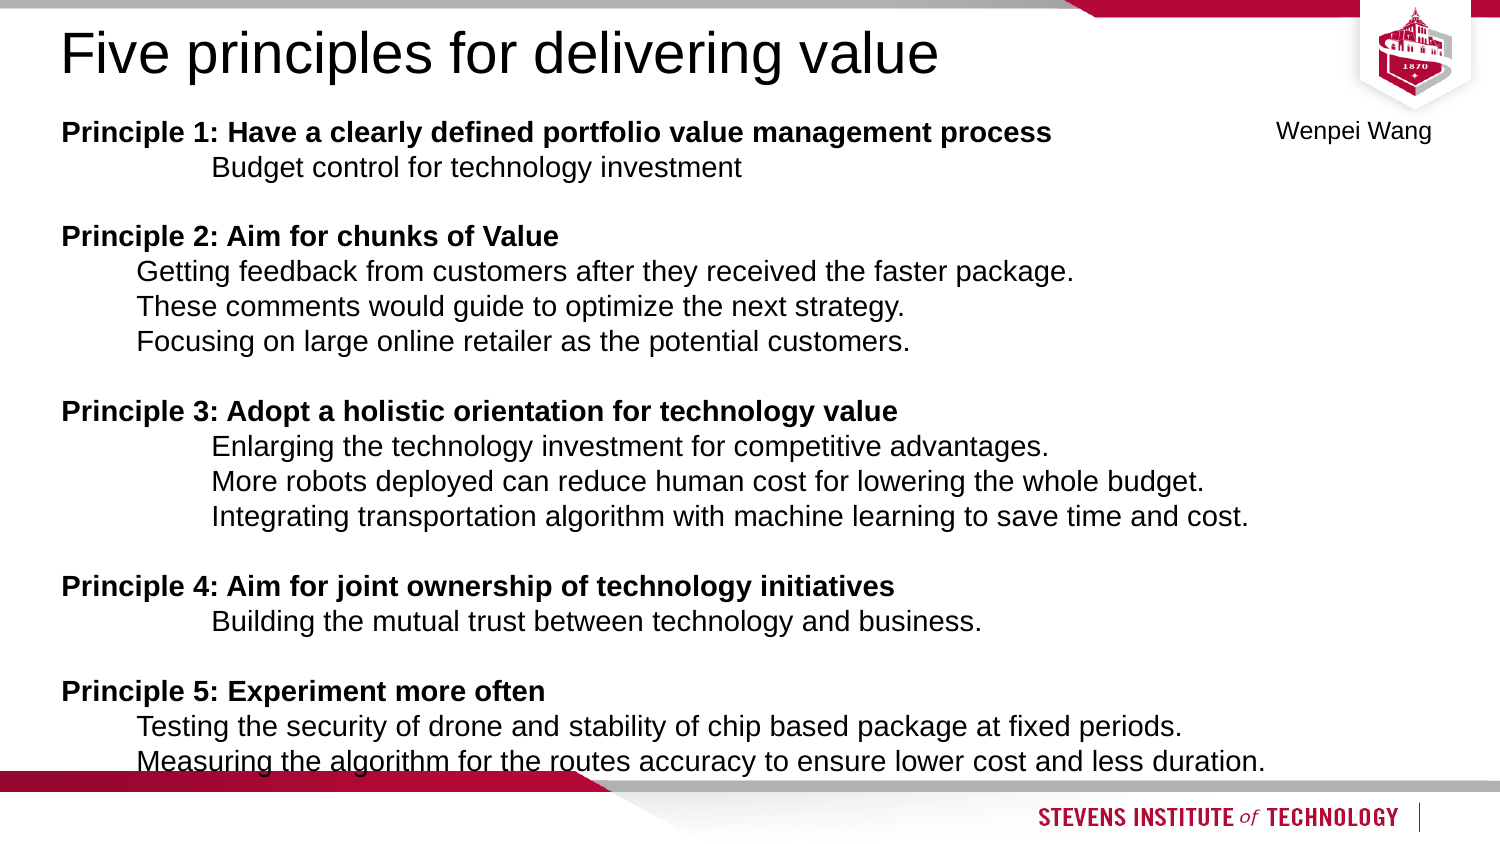

Five principles for delivering value

Wenpei Wang
Principle 1: Have a clearly defined portfolio value management process
	Budget control for technology investment

Principle 2: Aim for chunks of Value
Getting feedback from customers after they received the faster package.
These comments would guide to optimize the next strategy.
Focusing on large online retailer as the potential customers.
Principle 3: Adopt a holistic orientation for technology value
	Enlarging the technology investment for competitive advantages.
	More robots deployed can reduce human cost for lowering the whole budget.
	Integrating transportation algorithm with machine learning to save time and cost.

Principle 4: Aim for joint ownership of technology initiatives
	Building the mutual trust between technology and business.

Principle 5: Experiment more often
Testing the security of drone and stability of chip based package at fixed periods.
Measuring the algorithm for the routes accuracy to ensure lower cost and less duration.